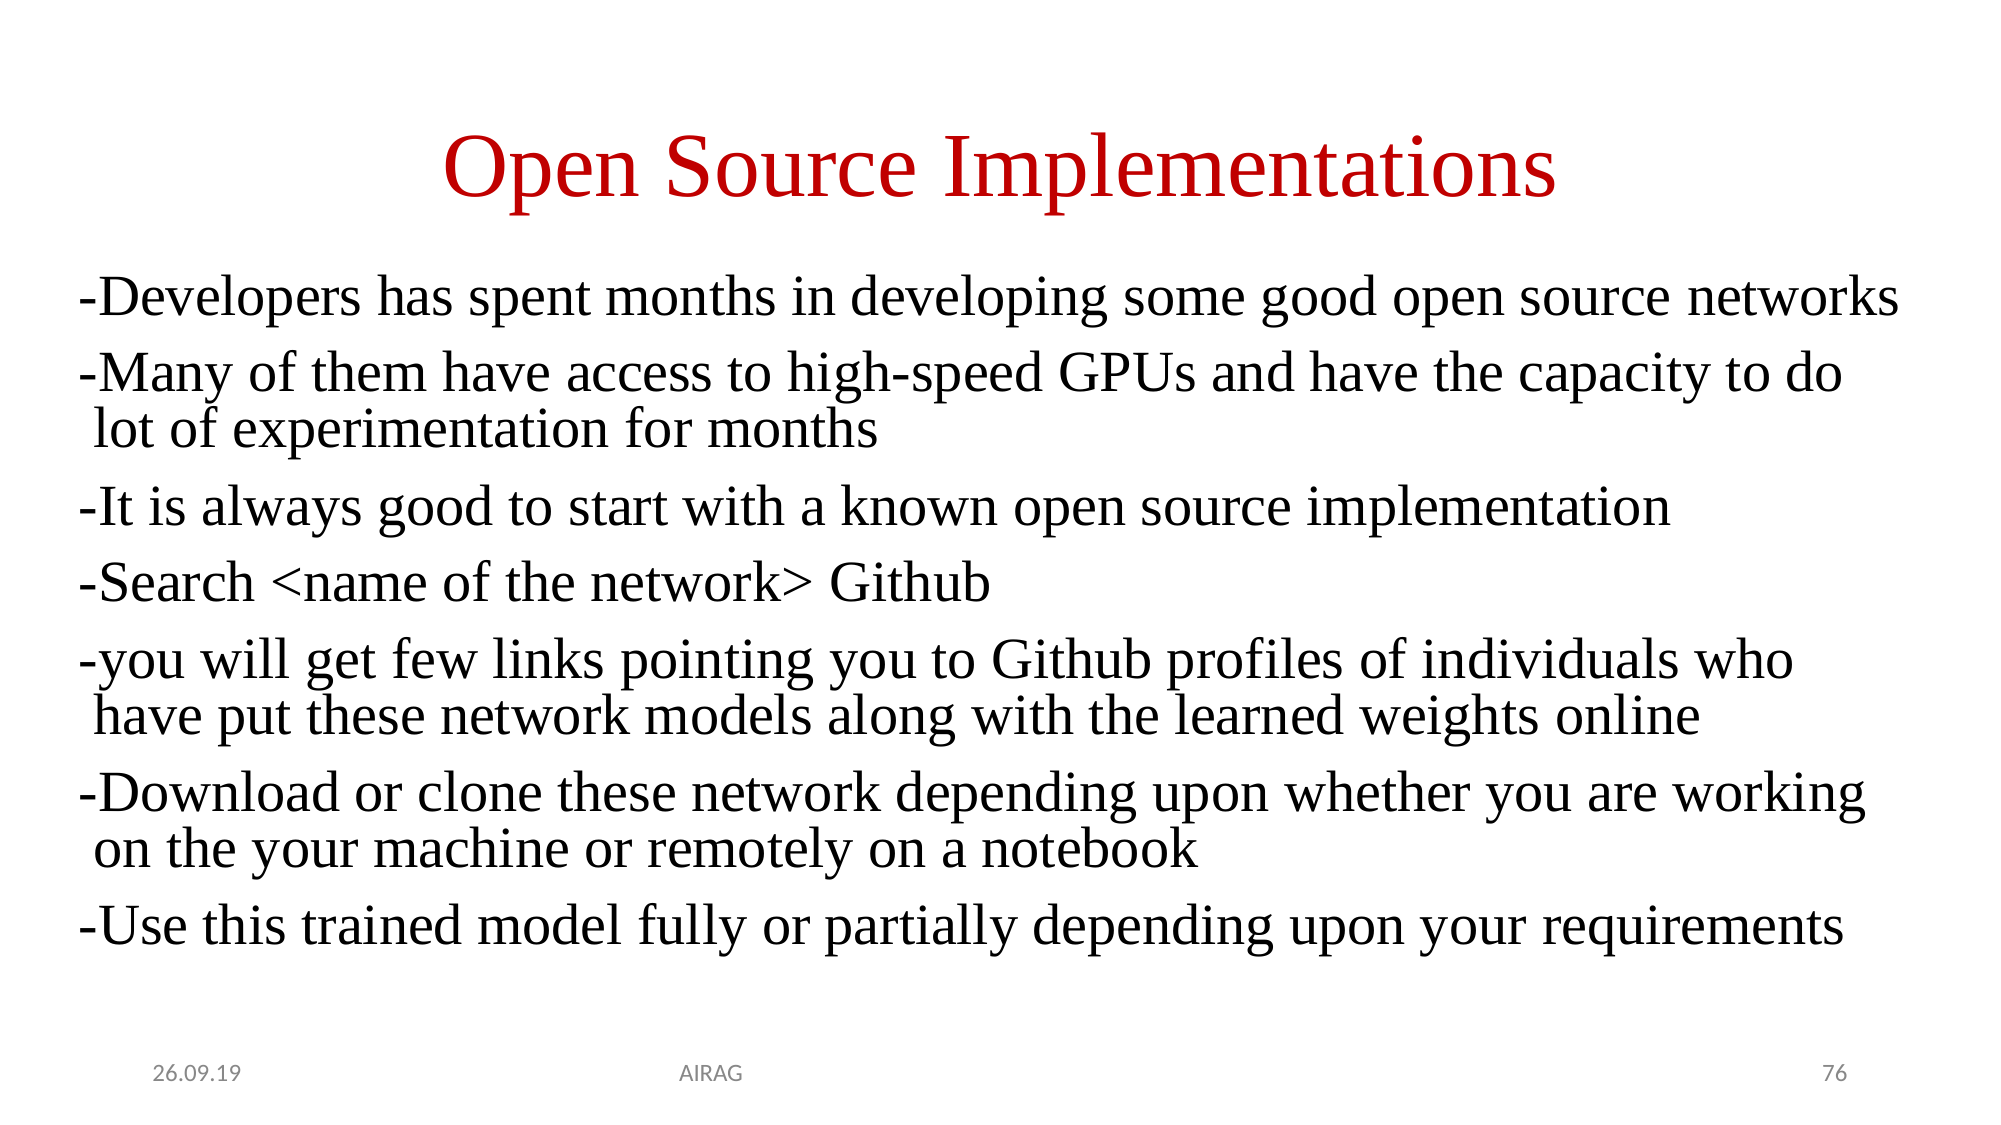

# Open Source Implementations
-Developers has spent months in developing some good open source networks
-Many of them have access to high-speed GPUs and have the capacity to do  lot of experimentation for months
-It is always good to start with a known open source implementation
-Search <name of the network> Github
-you will get few links pointing you to Github profiles of individuals who  have put these network models along with the learned weights online
-Download or clone these network depending upon whether you are working  on the your machine or remotely on a notebook
-Use this trained model fully or partially depending upon your requirements
26.09.19
AIRAG
76